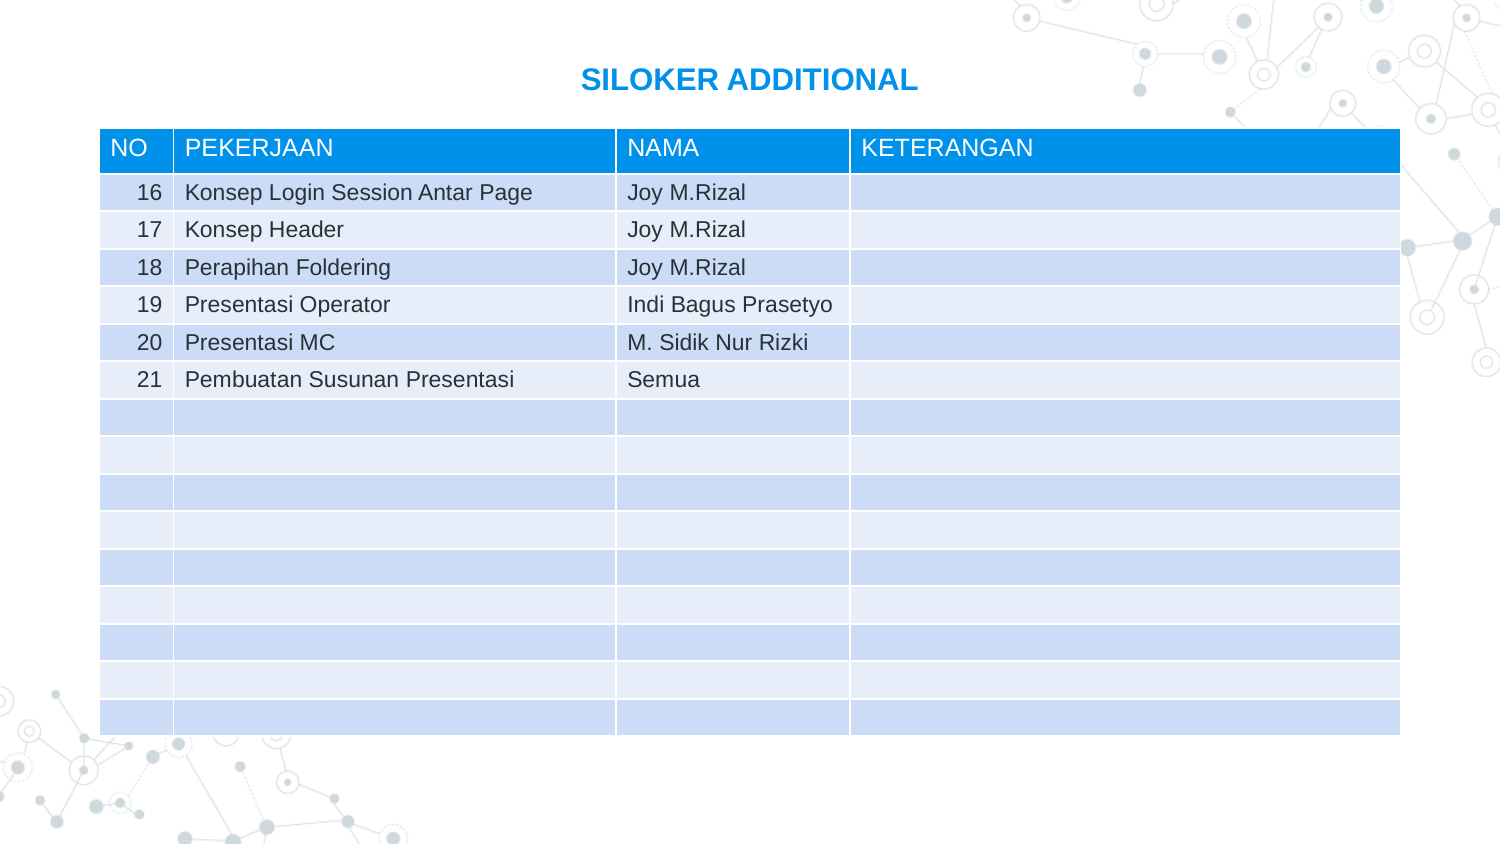

SILOKER ADDITIONAL
| NO | PEKERJAAN | NAMA | KETERANGAN |
| --- | --- | --- | --- |
| 16 | Konsep Login Session Antar Page | Joy M.Rizal |  |
| 17 | Konsep Header | Joy M.Rizal |  |
| 18 | Perapihan Foldering | Joy M.Rizal |  |
| 19 | Presentasi Operator | Indi Bagus Prasetyo |  |
| 20 | Presentasi MC | M. Sidik Nur Rizki |  |
| 21 | Pembuatan Susunan Presentasi | Semua |  |
|  |  |  |  |
|  |  |  |  |
|  |  |  |  |
|  |  |  |  |
|  |  |  |  |
|  |  |  |  |
|  |  |  |  |
|  |  |  |  |
|  |  |  |  |